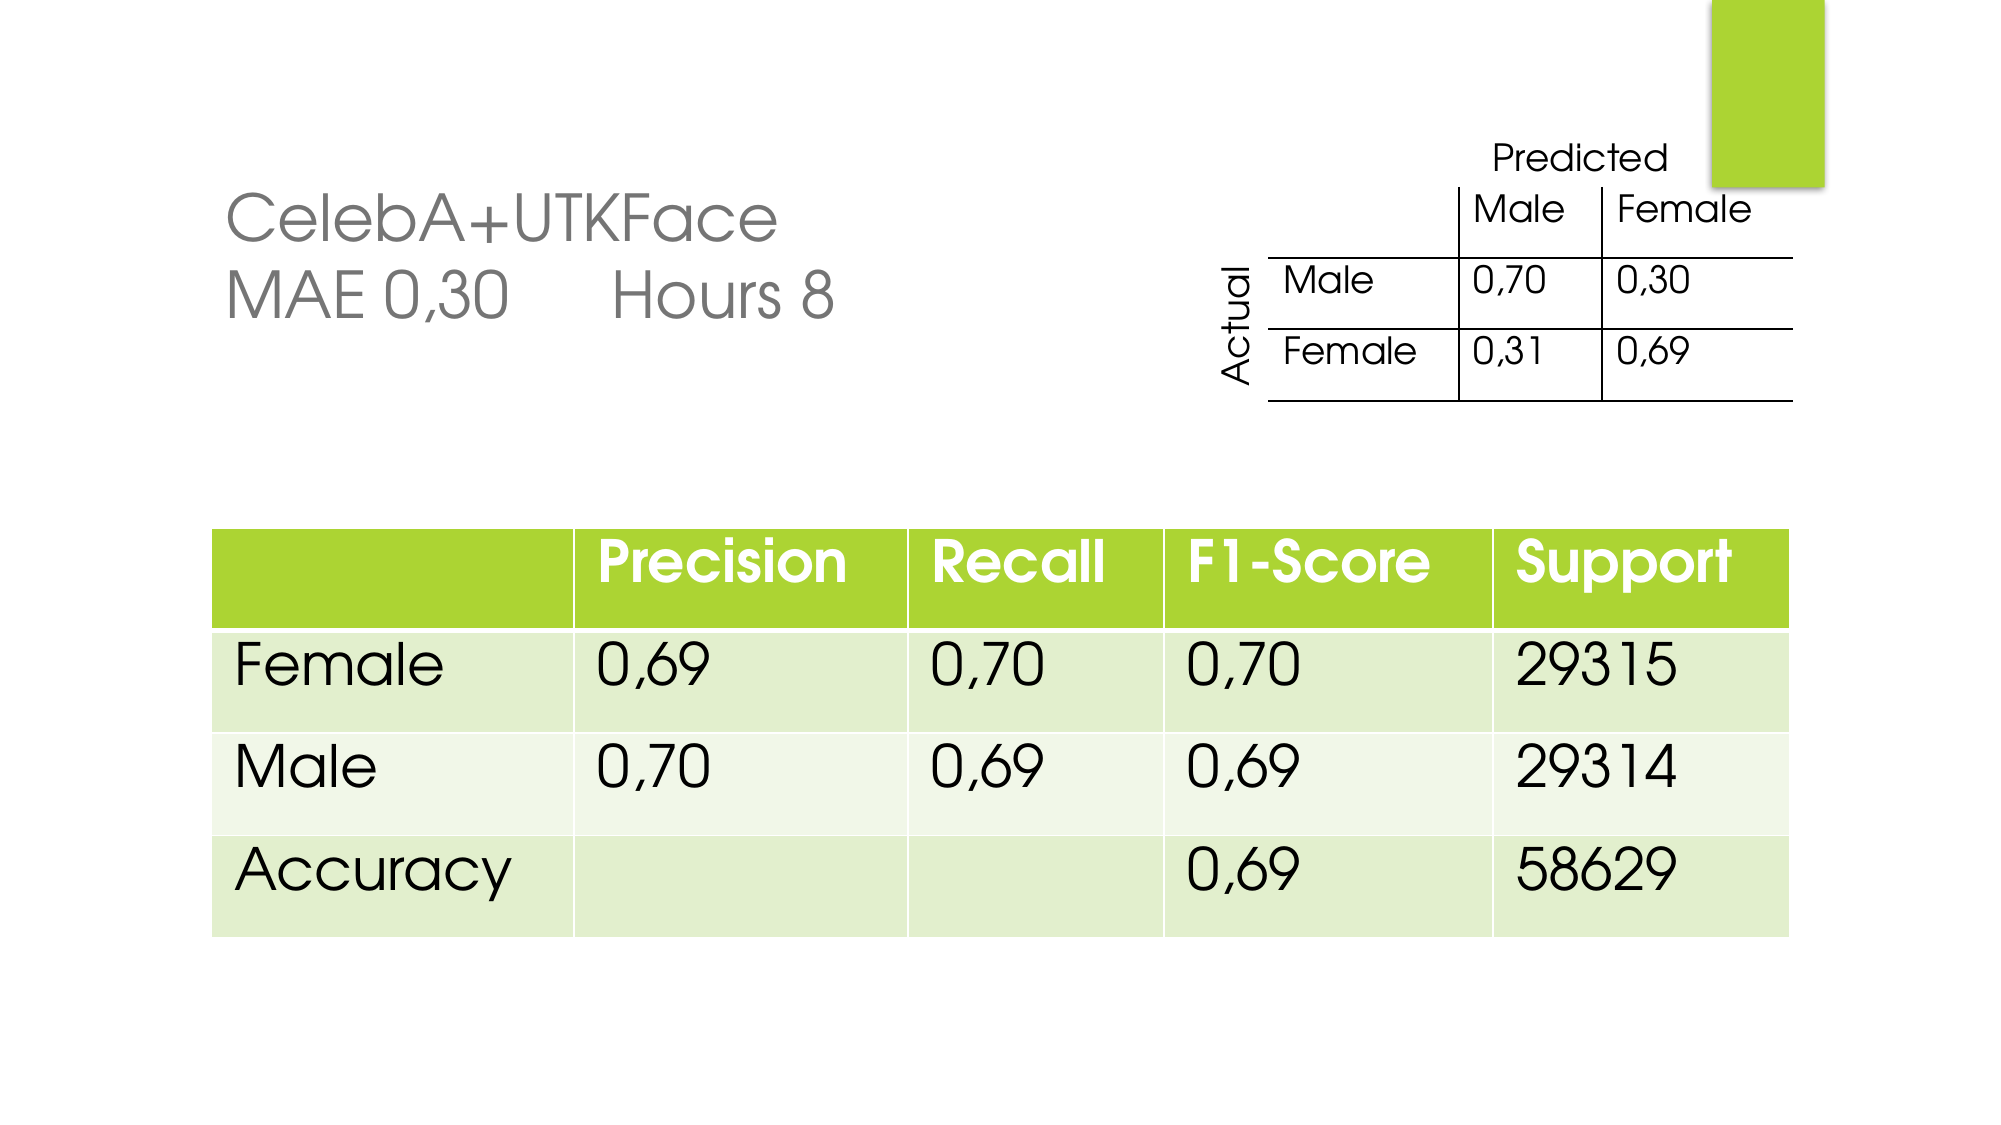

Predicted
CelebA+UTKFace
MAE 0,30	Hours 8
|  | Male | Female |
| --- | --- | --- |
| Male | 0,70 | 0,30 |
| Female | 0,31 | 0,69 |
Actual
|  | Precision | Recall | F1-Score | Support |
| --- | --- | --- | --- | --- |
| Female | 0,69 | 0,70 | 0,70 | 29315 |
| Male | 0,70 | 0,69 | 0,69 | 29314 |
| Accuracy |  |  | 0,69 | 58629 |